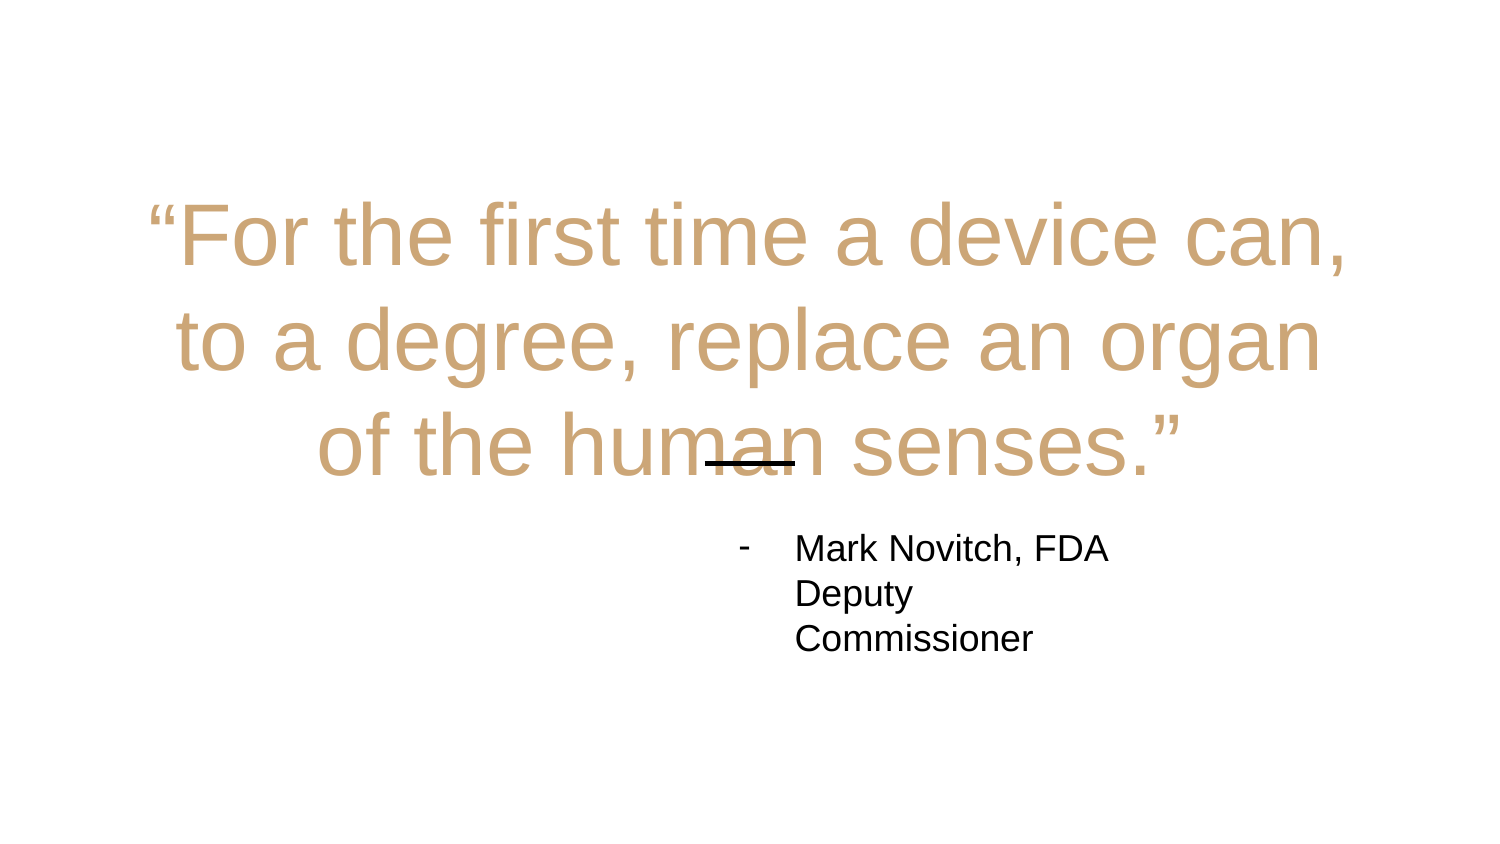

“For the first time a device can, to a degree, replace an organ of the human senses.”
Mark Novitch, FDA Deputy Commissioner